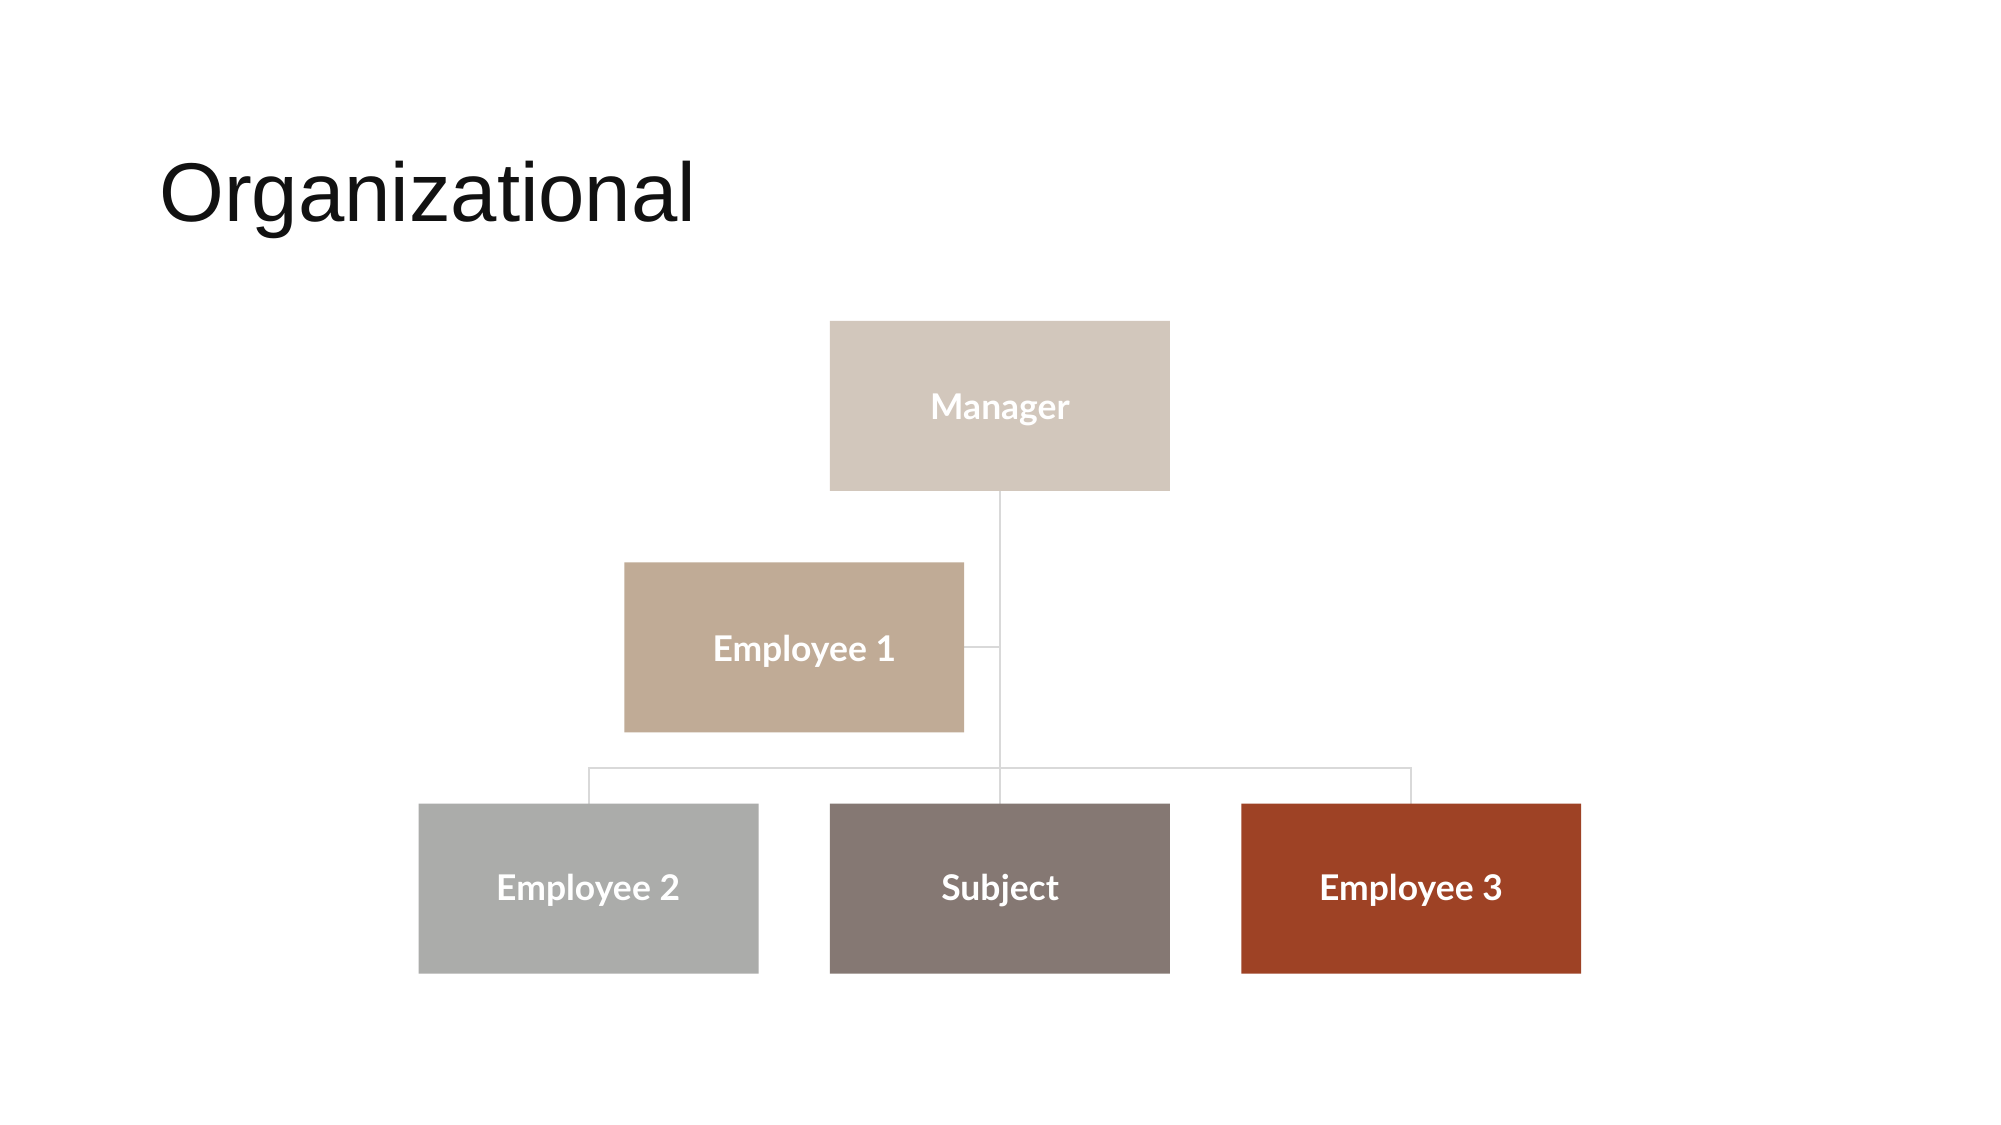

Organizational

Manager

Employee 1

Employee 2
Subject
Employee 3